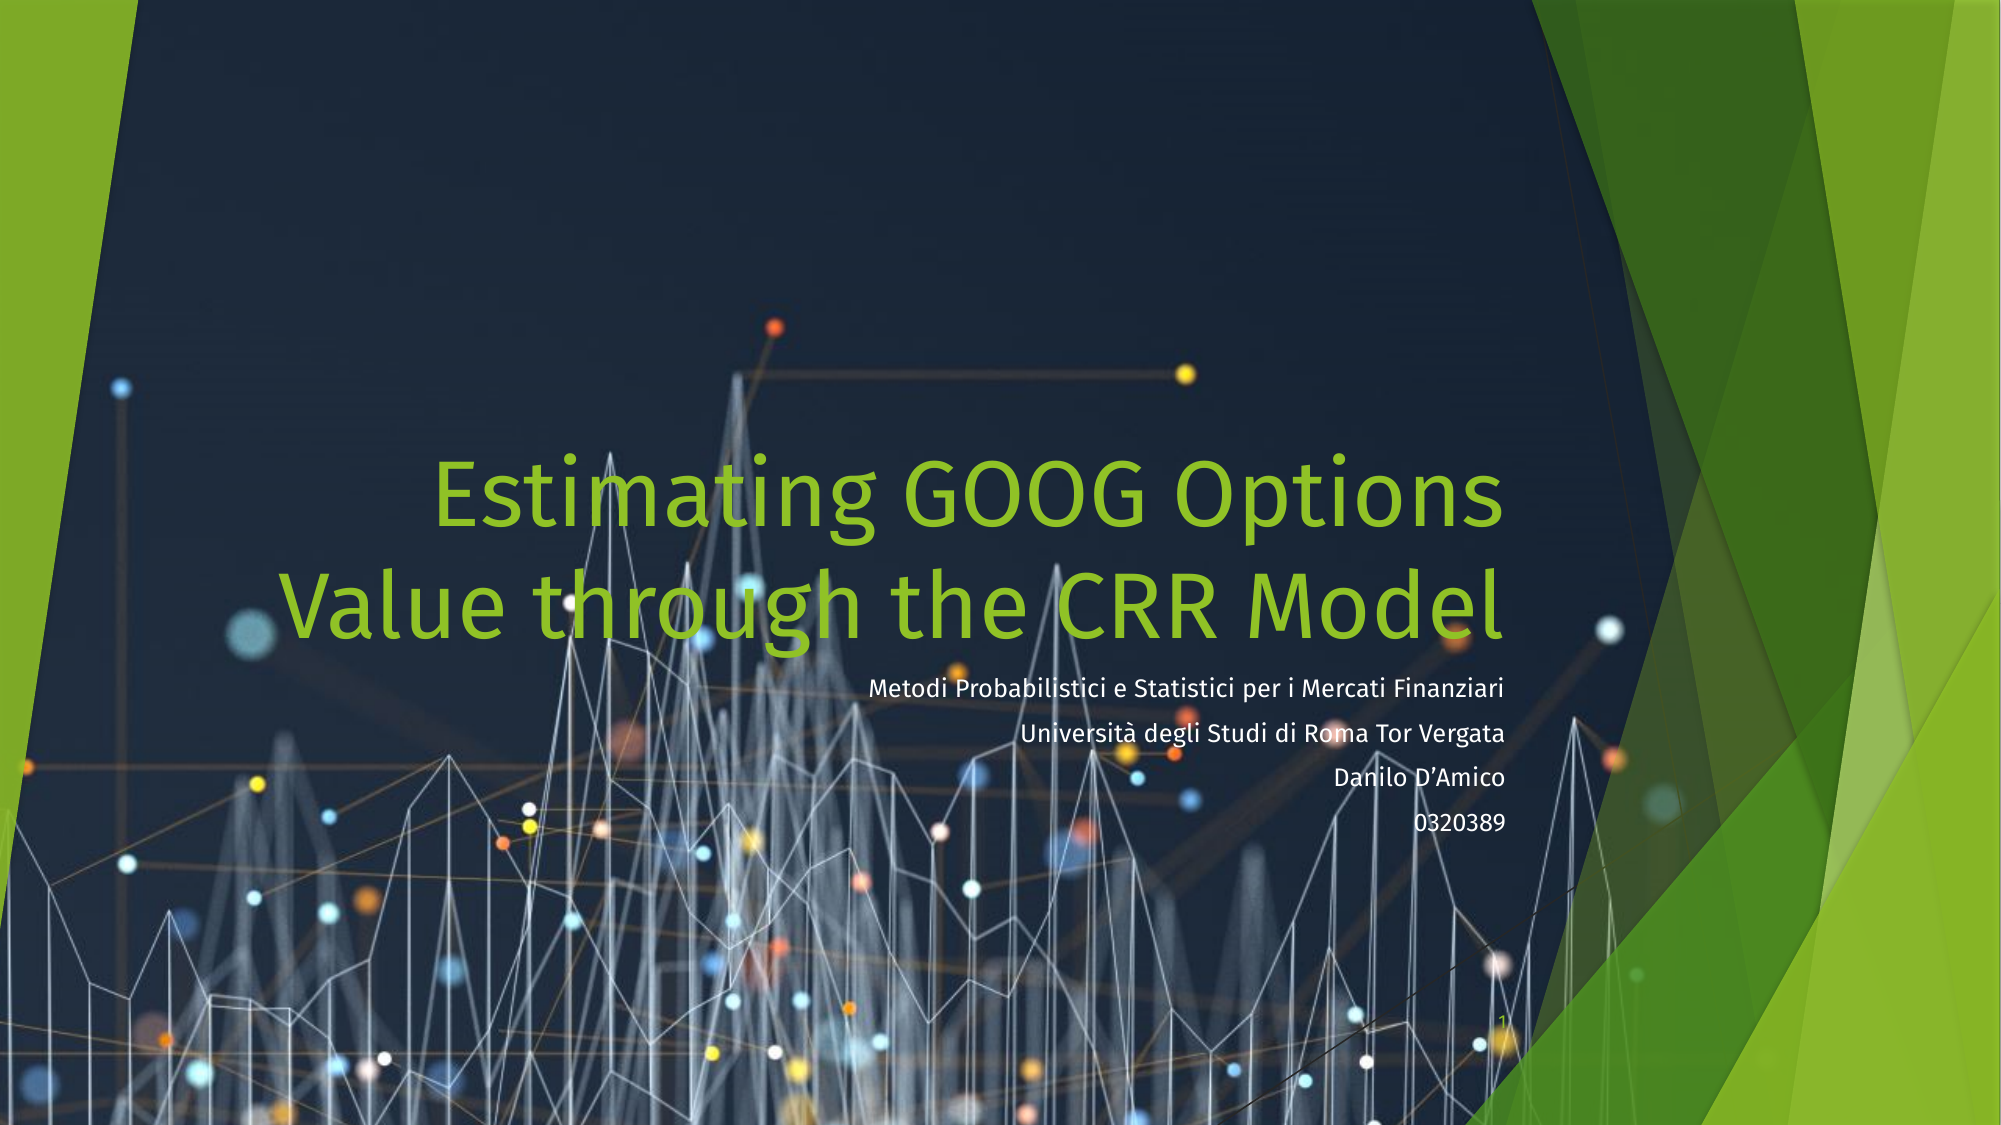

# Estimating GOOG Options Value through the CRR Model
Metodi Probabilistici e Statistici per i Mercati Finanziari
Università degli Studi di Roma Tor Vergata
Danilo D’Amico
0320389
1